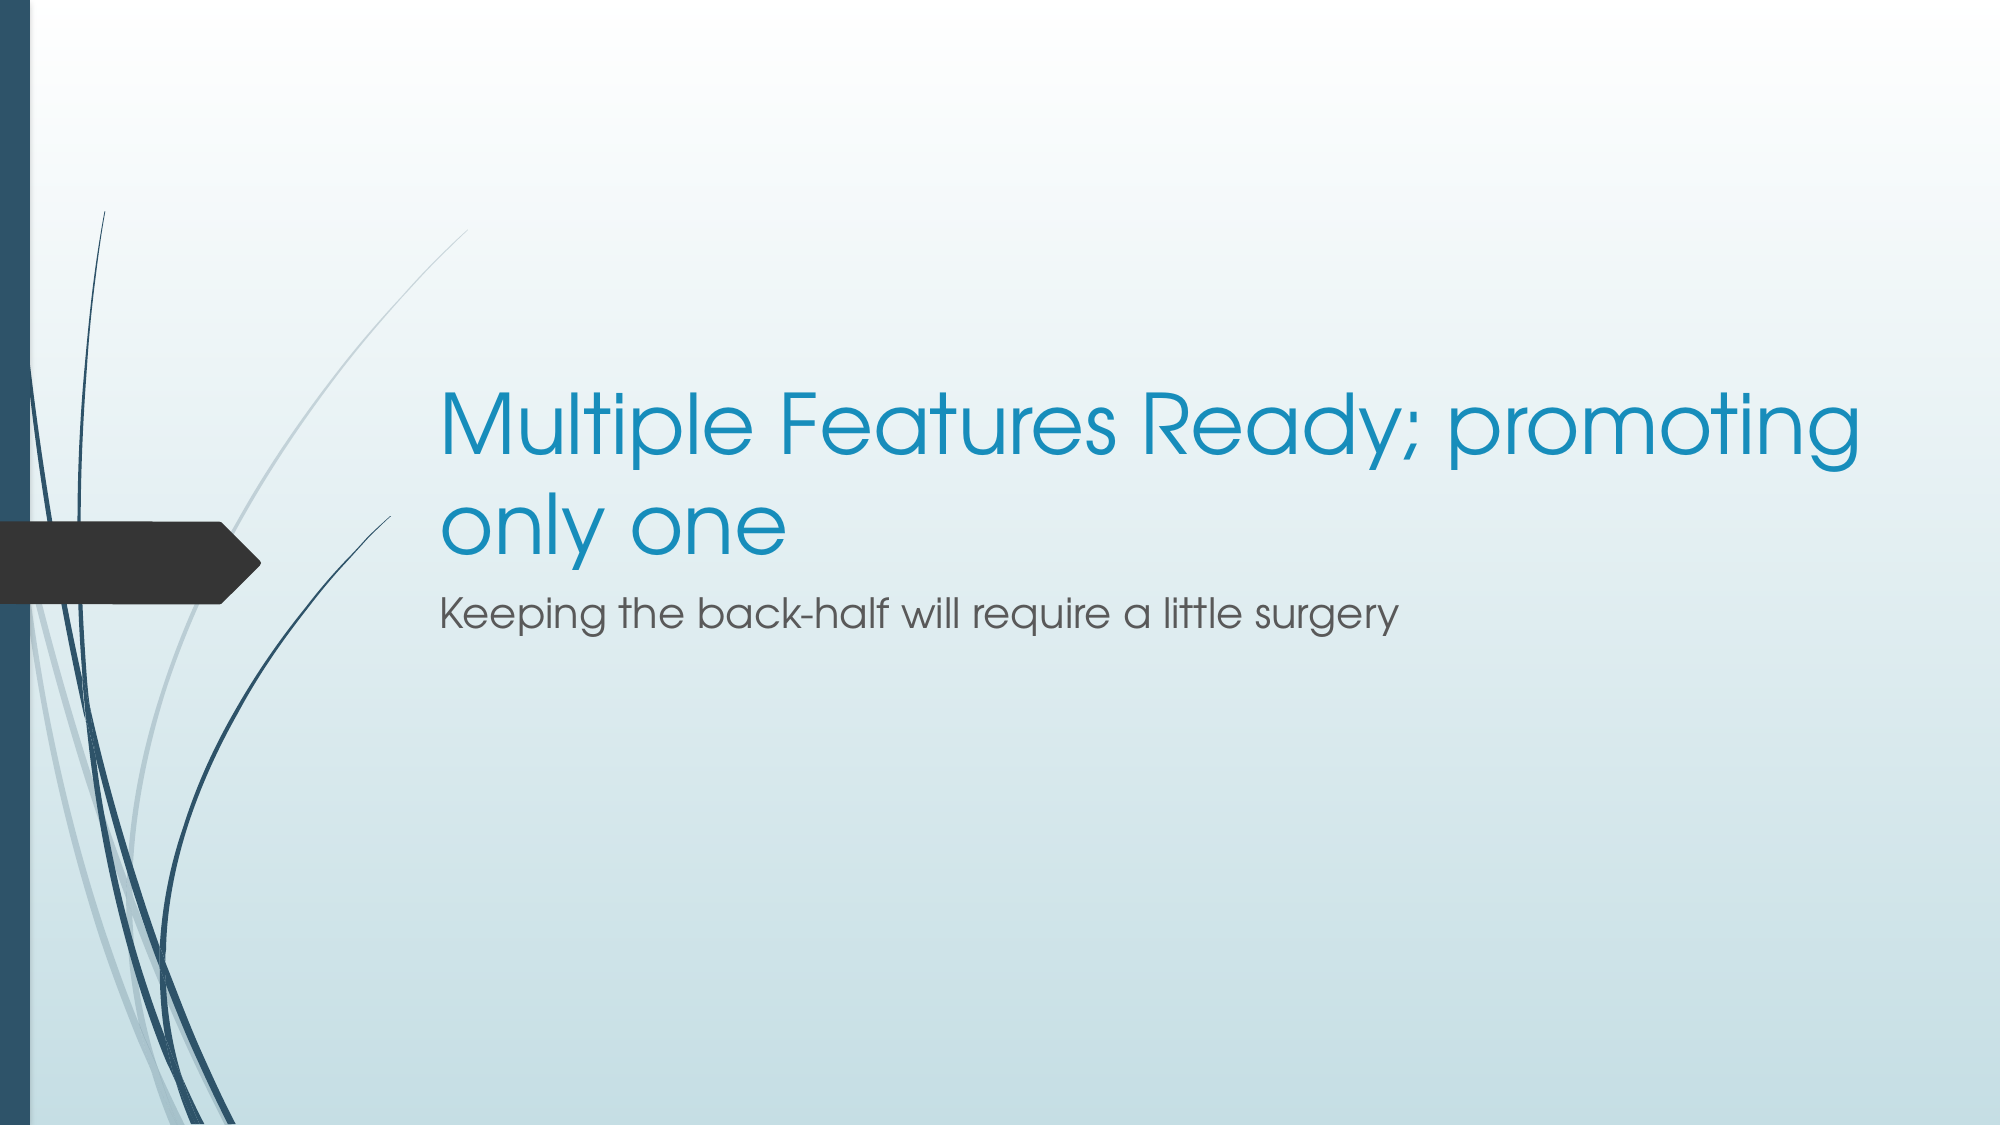

# Multiple Features Ready; promoting only one
Keeping the back-half will require a little surgery